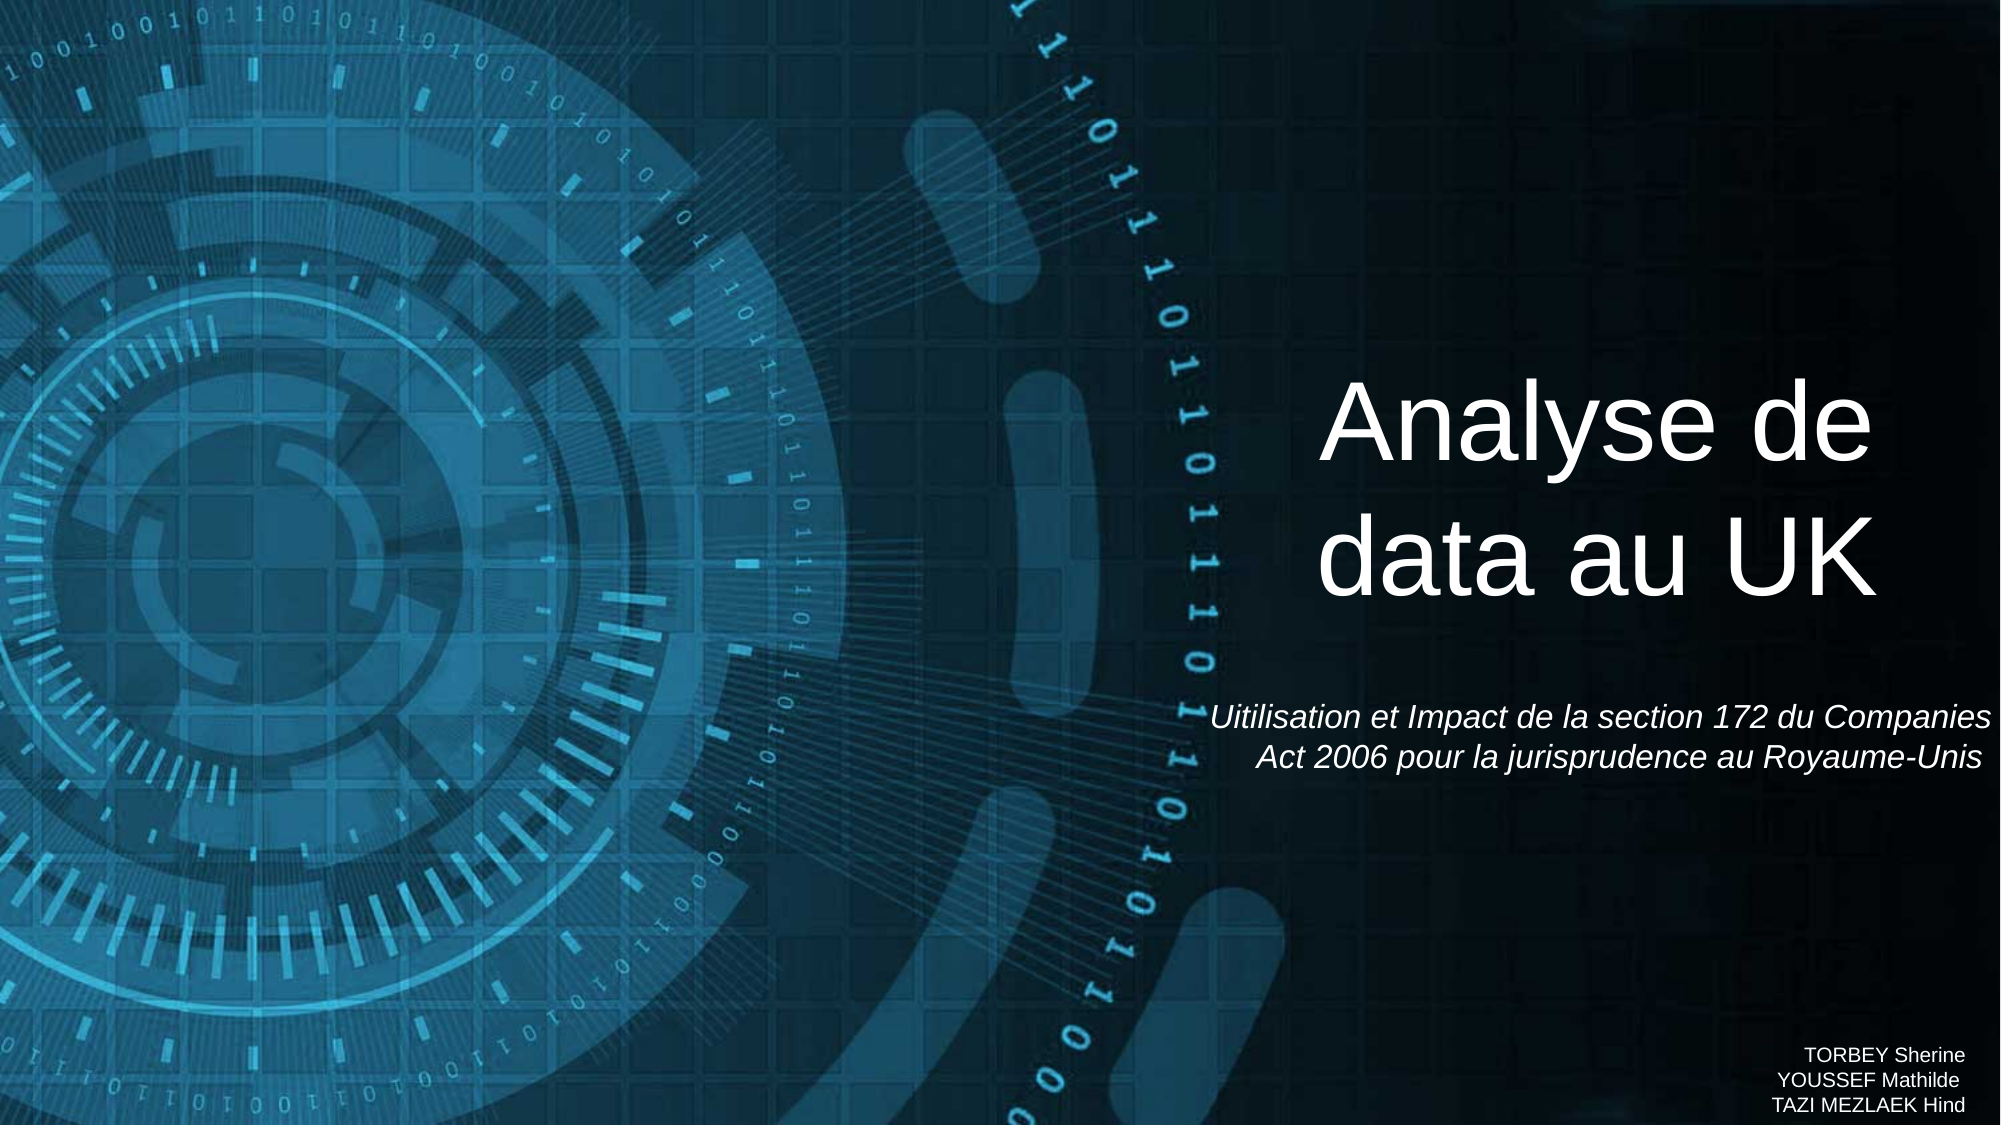

Analyse de data au UK
Uitilisation et Impact de la section 172 du Companies Act 2006 pour la jurisprudence au Royaume-Unis
TORBEY Sherine
YOUSSEF Mathilde
TAZI MEZLAEK Hind